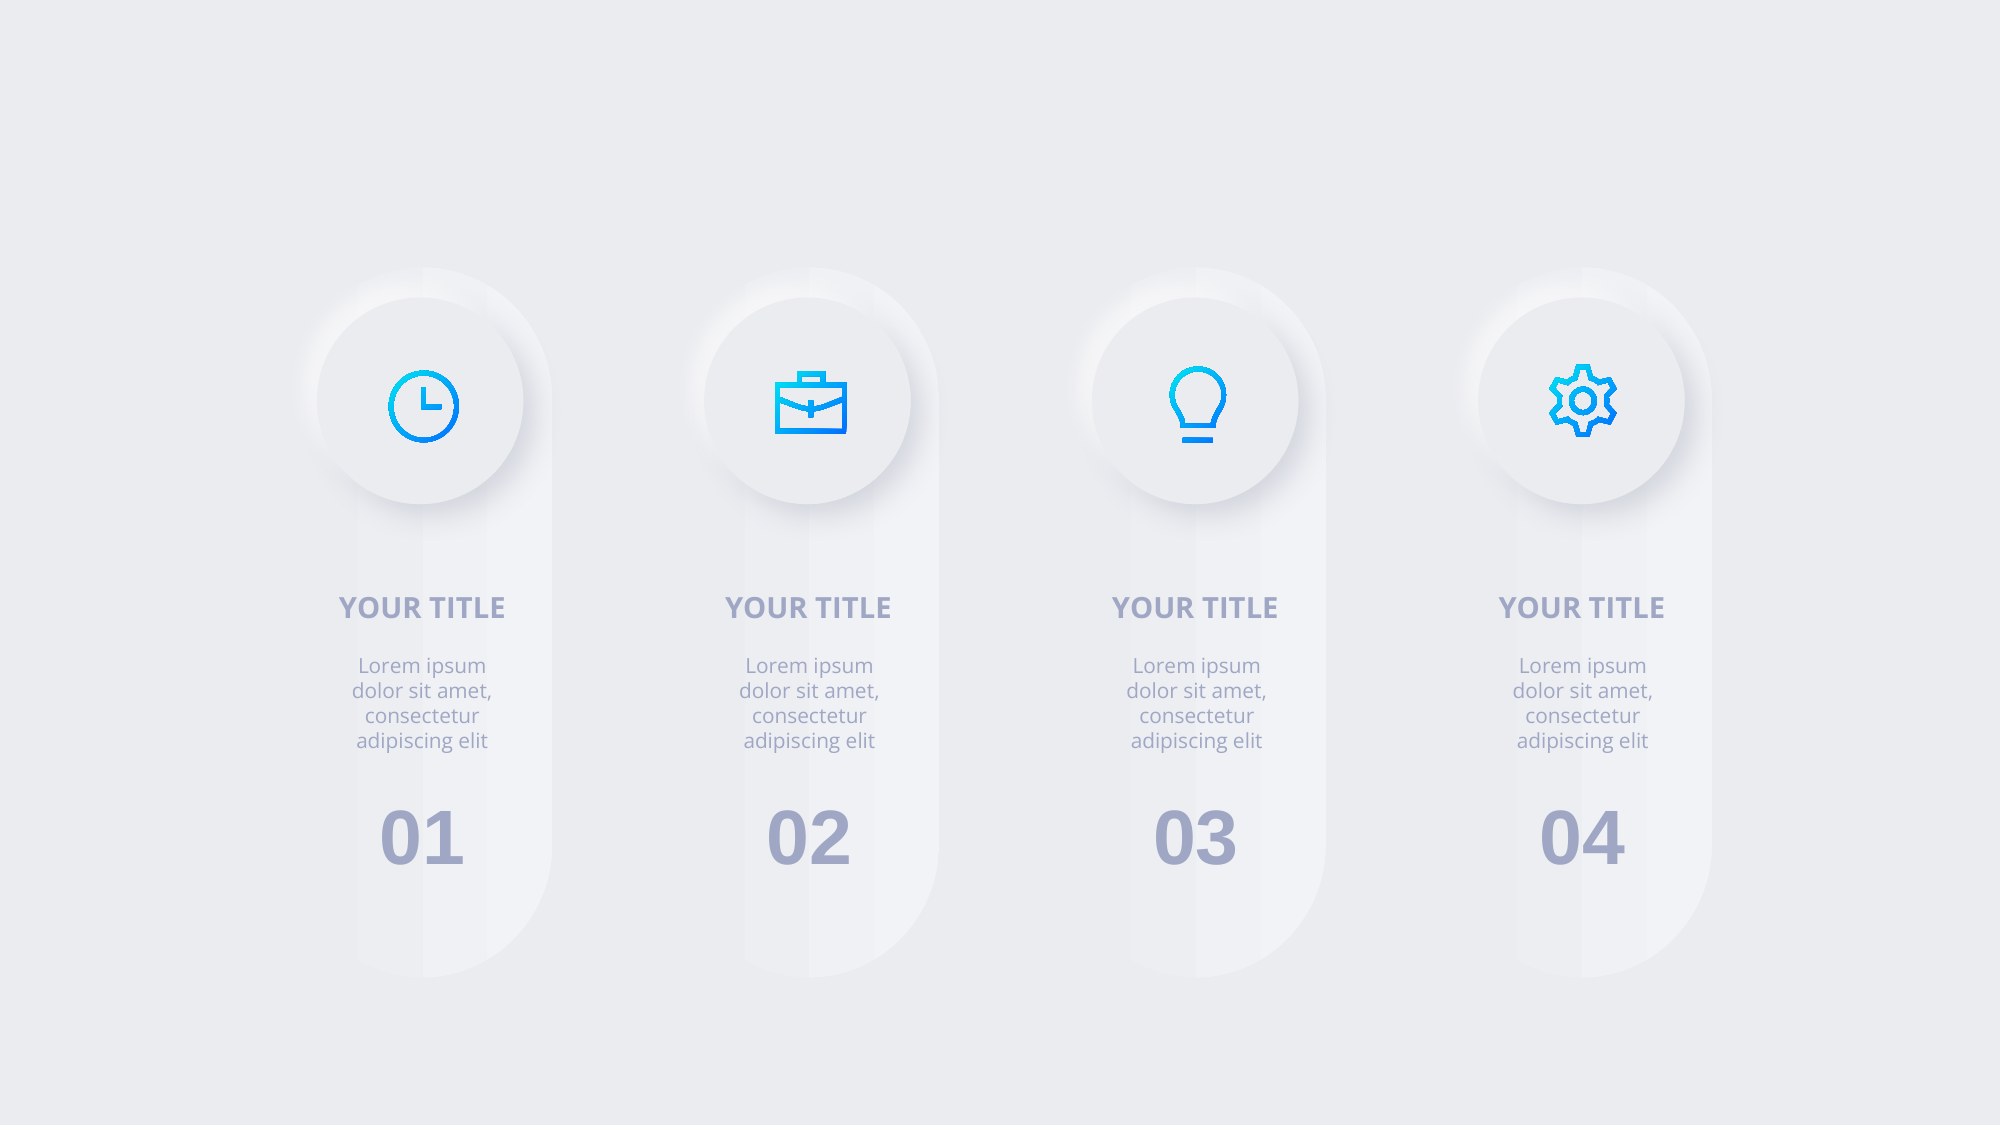

YOUR TITLE
YOUR TITLE
YOUR TITLE
YOUR TITLE
Lorem ipsum dolor sit amet, consectetur adipiscing elit
Lorem ipsum dolor sit amet, consectetur adipiscing elit
Lorem ipsum dolor sit amet, consectetur adipiscing elit
Lorem ipsum dolor sit amet, consectetur adipiscing elit
01
02
03
04